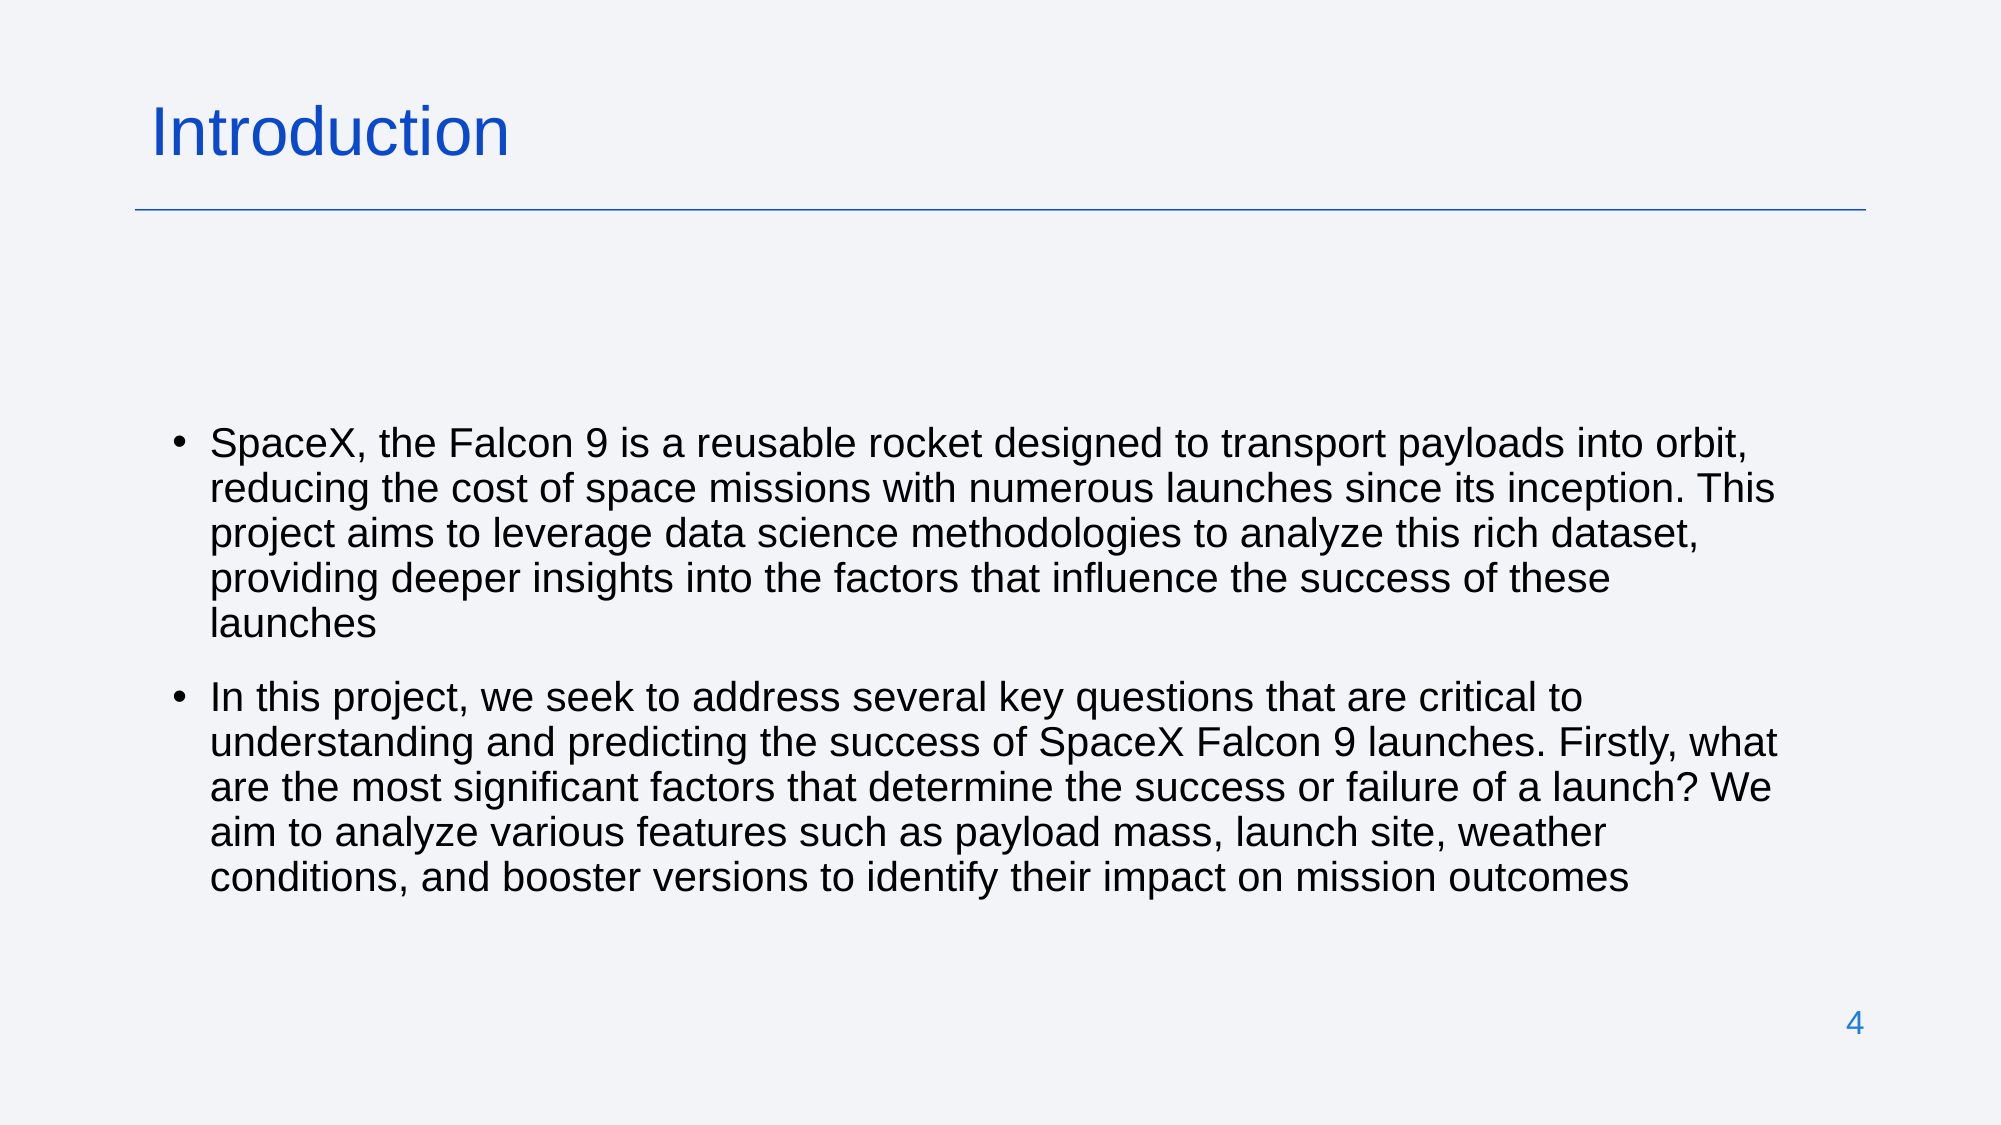

Introduction
SpaceX, the Falcon 9 is a reusable rocket designed to transport payloads into orbit, reducing the cost of space missions with numerous launches since its inception. This project aims to leverage data science methodologies to analyze this rich dataset, providing deeper insights into the factors that influence the success of these launches
In this project, we seek to address several key questions that are critical to understanding and predicting the success of SpaceX Falcon 9 launches. Firstly, what are the most significant factors that determine the success or failure of a launch? We aim to analyze various features such as payload mass, launch site, weather conditions, and booster versions to identify their impact on mission outcomes
4